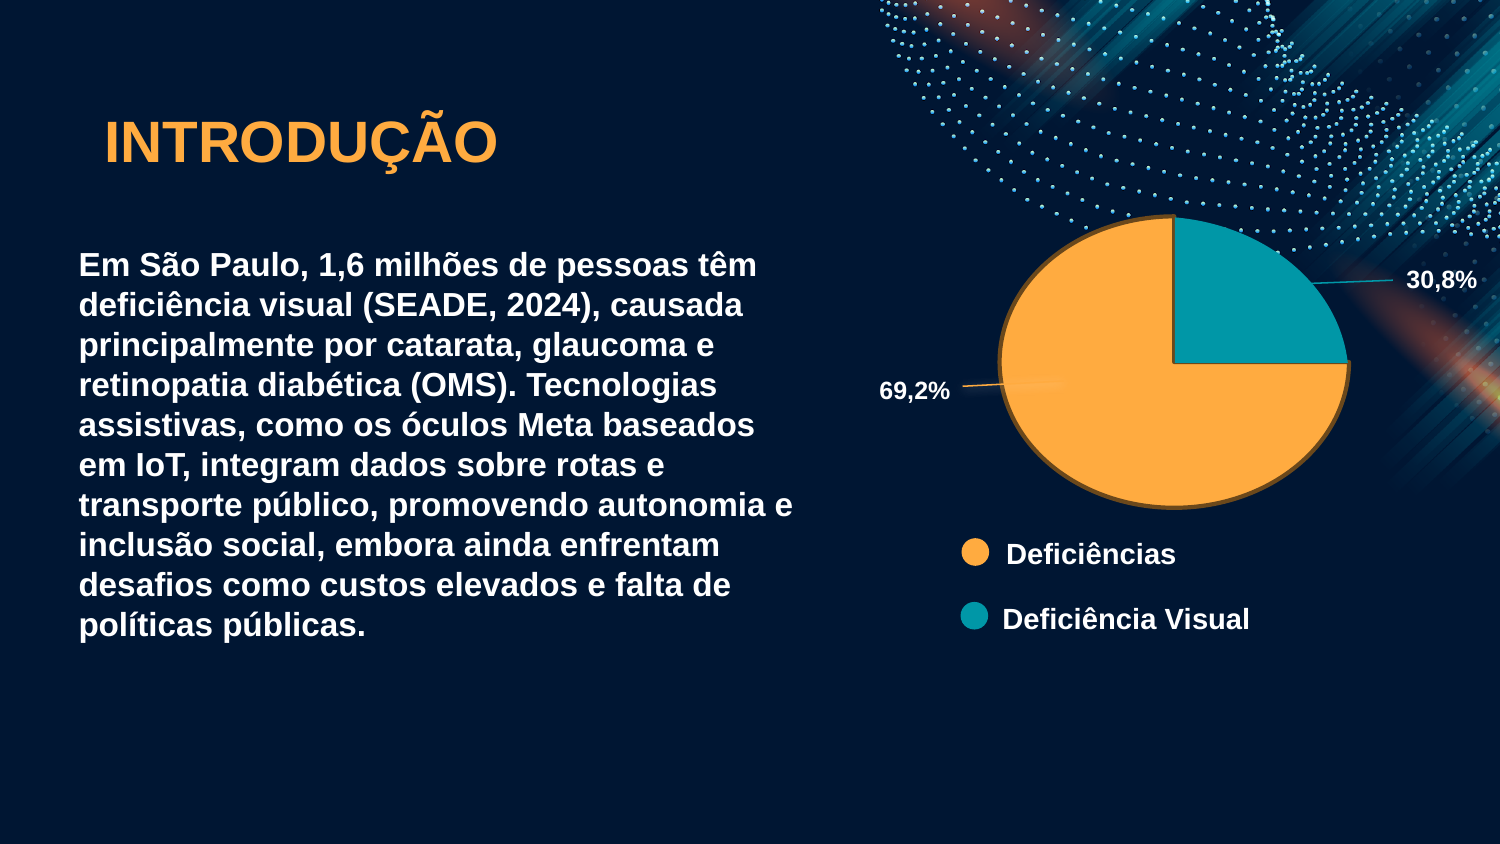

.
# INTRODUÇÃO

Em São Paulo, 1,6 milhões de pessoas têm deficiência visual (SEADE, 2024), causada principalmente por catarata, glaucoma e retinopatia diabética (OMS). Tecnologias assistivas, como os óculos Meta baseados em IoT, integram dados sobre rotas e transporte público, promovendo autonomia e inclusão social, embora ainda enfrentam desafios como custos elevados e falta de políticas públicas.

30,8%
69,2%
Deficiências

Deficiência Visual